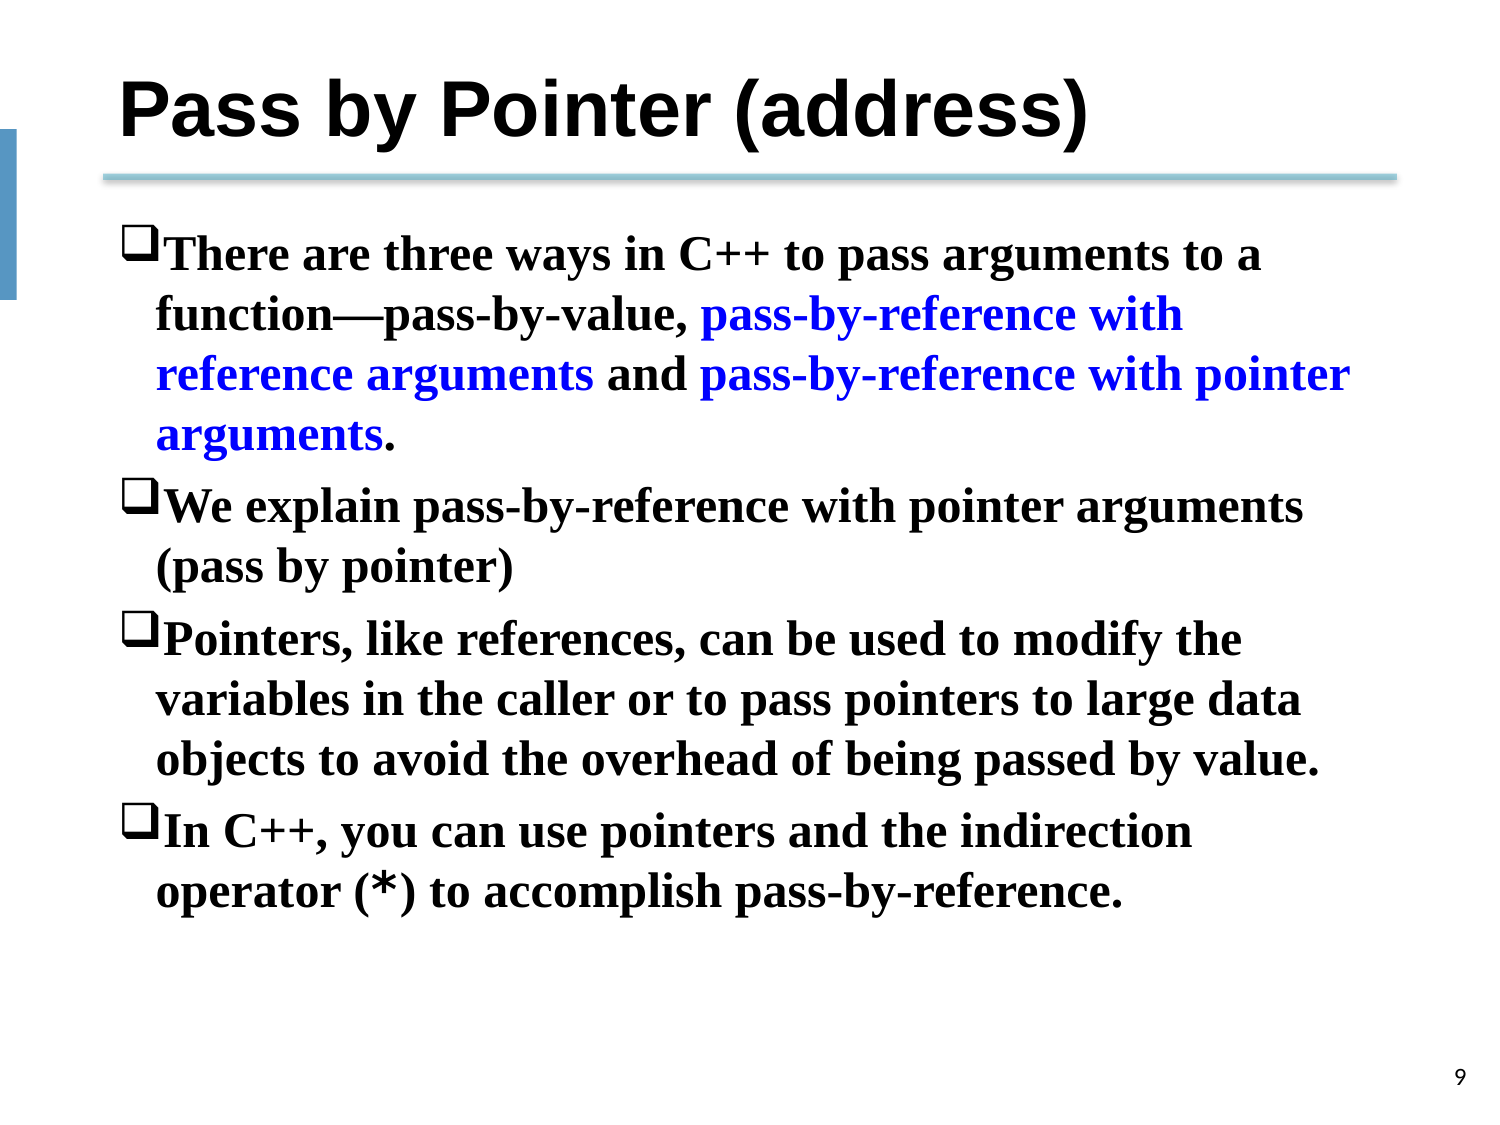

# Pass by Pointer (address)
There are three ways in C++ to pass arguments to a function—pass-by-value, pass-by-reference with reference arguments and pass-by-reference with pointer arguments.
We explain pass-by-reference with pointer arguments (pass by pointer)
Pointers, like references, can be used to modify the variables in the caller or to pass pointers to large data objects to avoid the overhead of being passed by value.
In C++, you can use pointers and the indirection operator (*) to accomplish pass-by-reference.

9